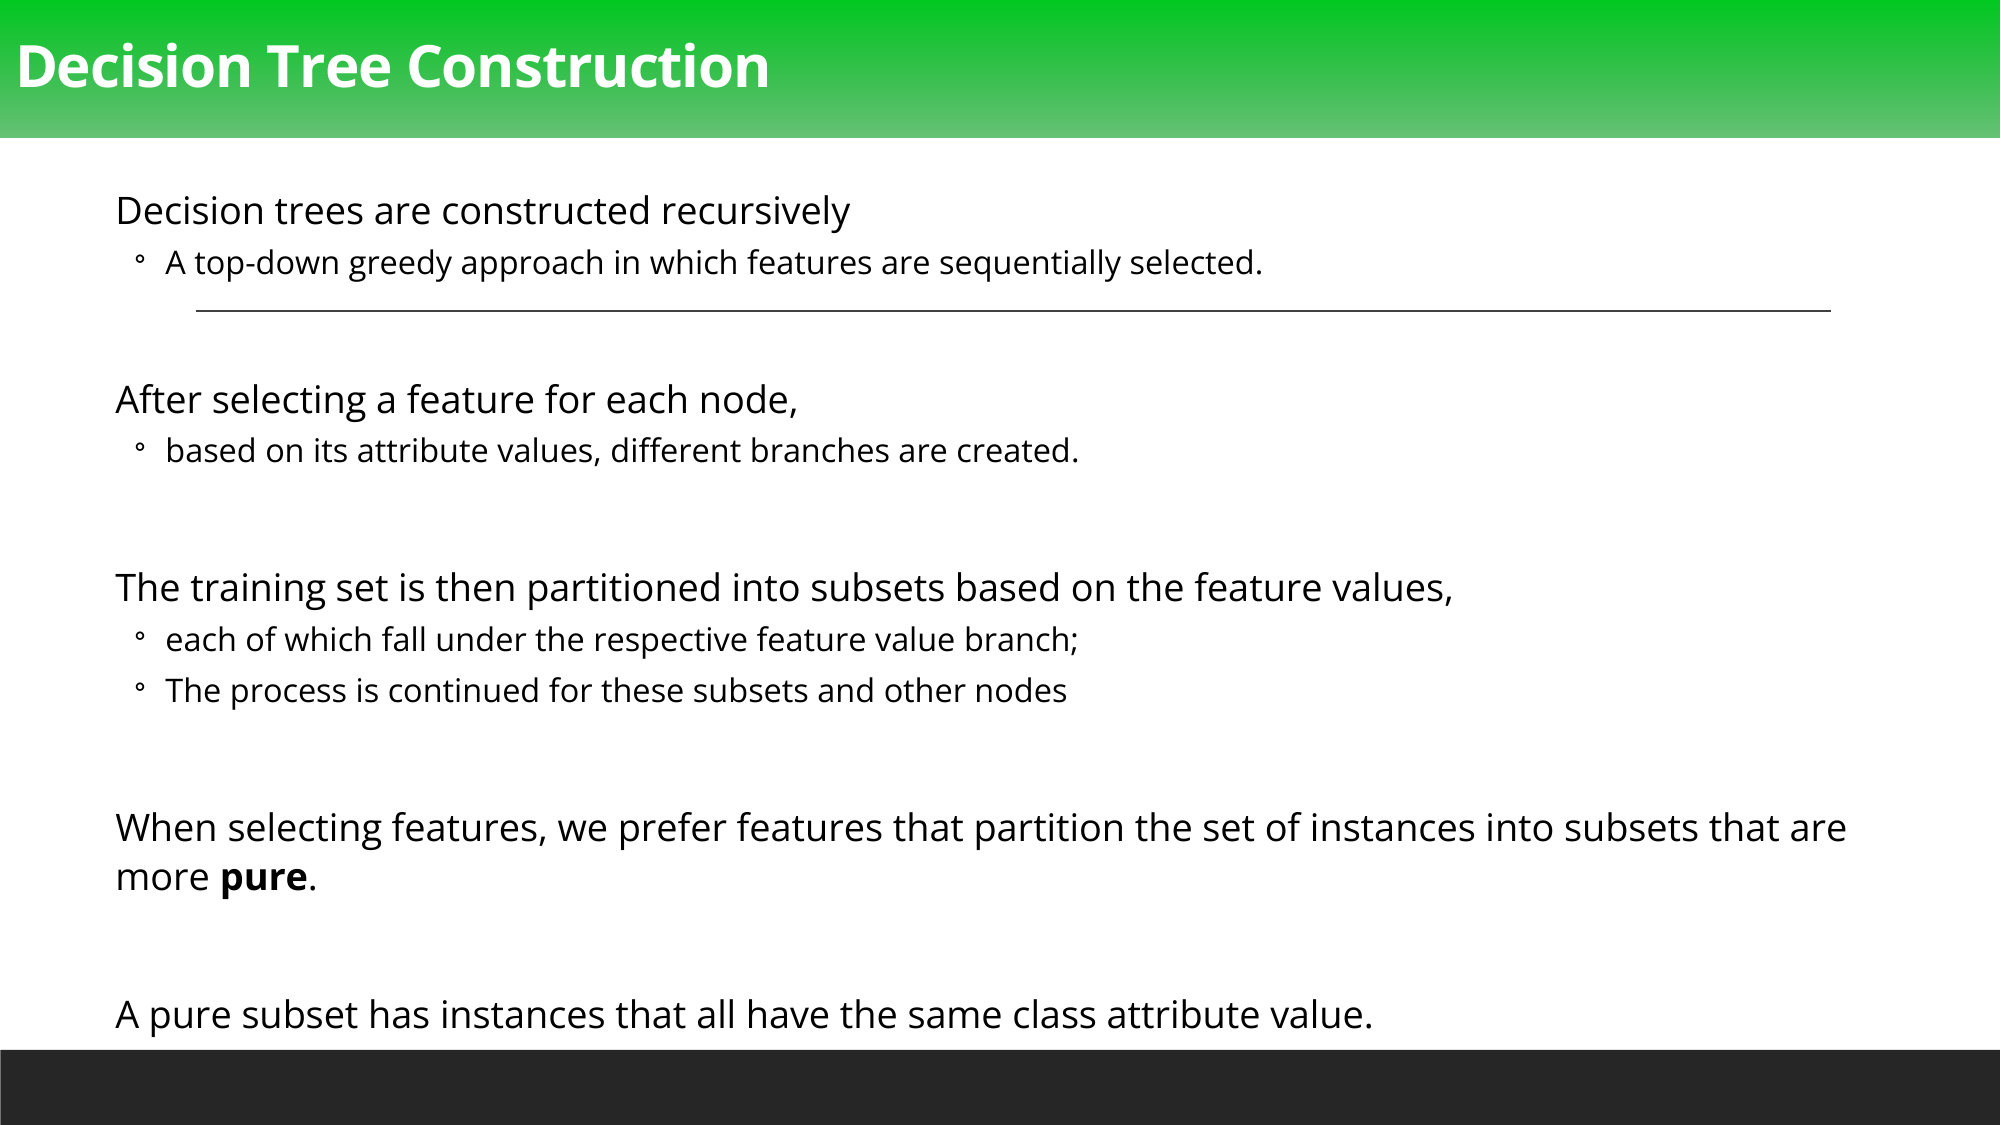

# Decision Tree Construction
Decision trees are constructed recursively
A top-down greedy approach in which features are sequentially selected.

After selecting a feature for each node,
based on its attribute values, different branches are created.

The training set is then partitioned into subsets based on the feature values,
each of which fall under the respective feature value branch;
The process is continued for these subsets and other nodes

When selecting features, we prefer features that partition the set of instances into subsets that are more pure.

A pure subset has instances that all have the same class attribute value.